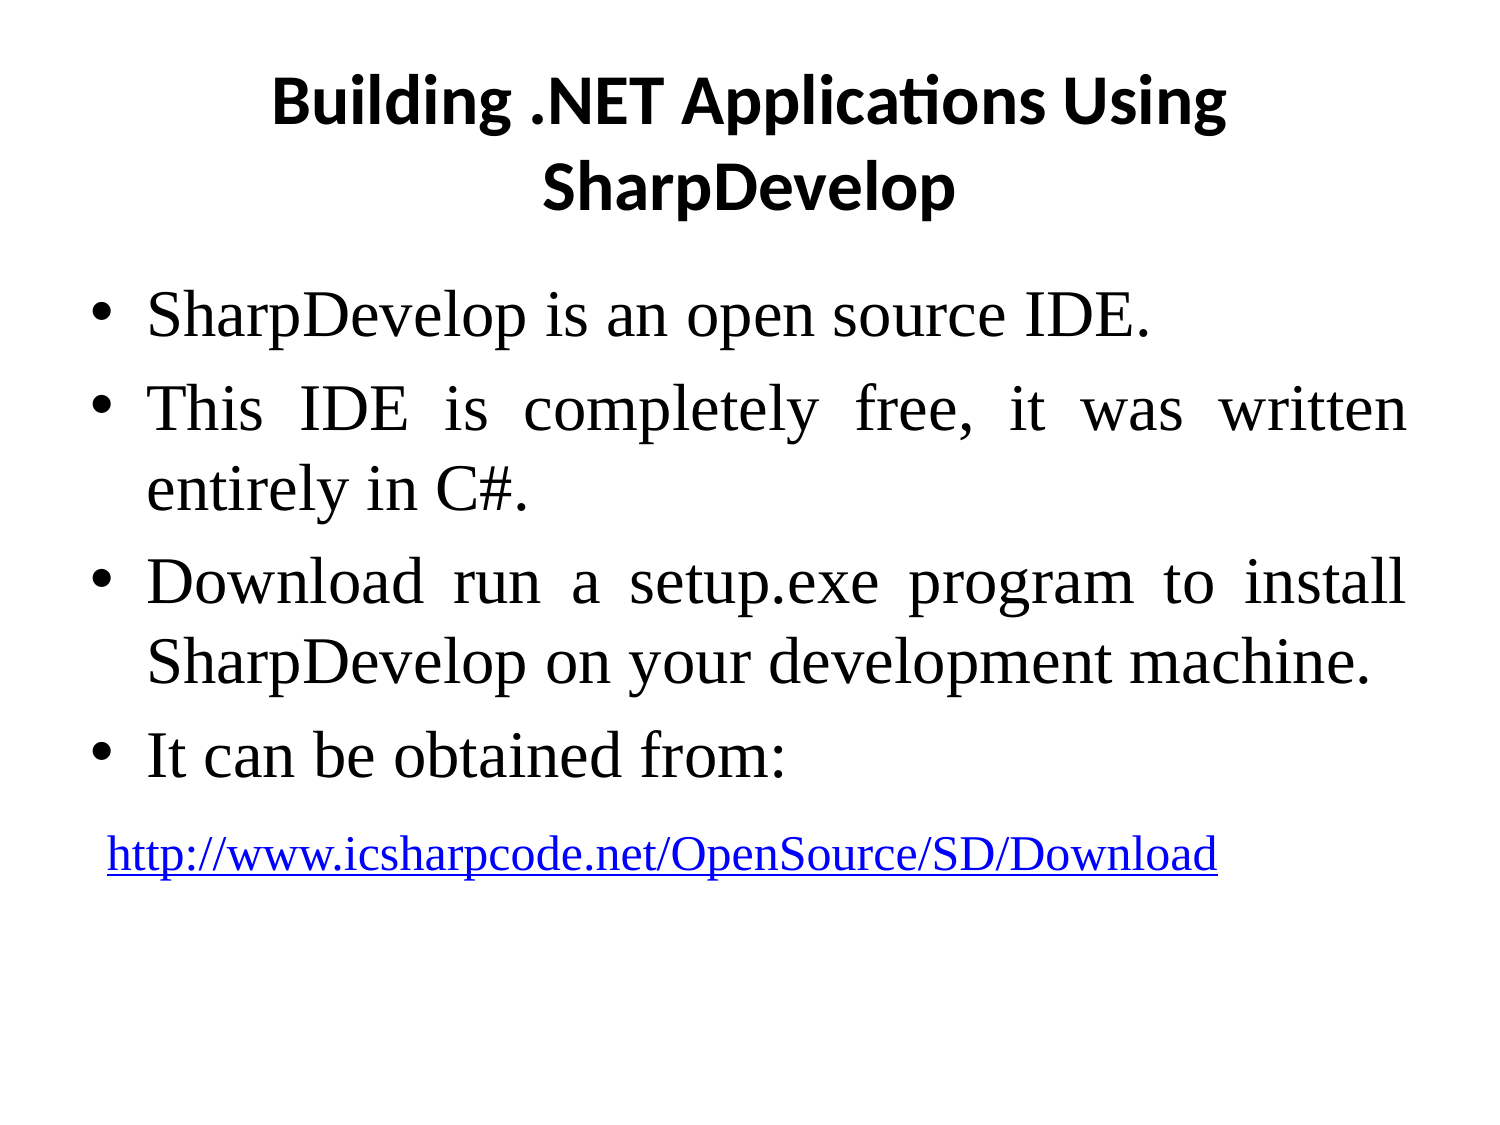

# Building .NET Applications Using SharpDevelop
SharpDevelop is an open source IDE.
This IDE is completely free, it was written entirely in C#.
Download run a setup.exe program to install SharpDevelop on your development machine.
It can be obtained from:
 http://www.icsharpcode.net/OpenSource/SD/Download